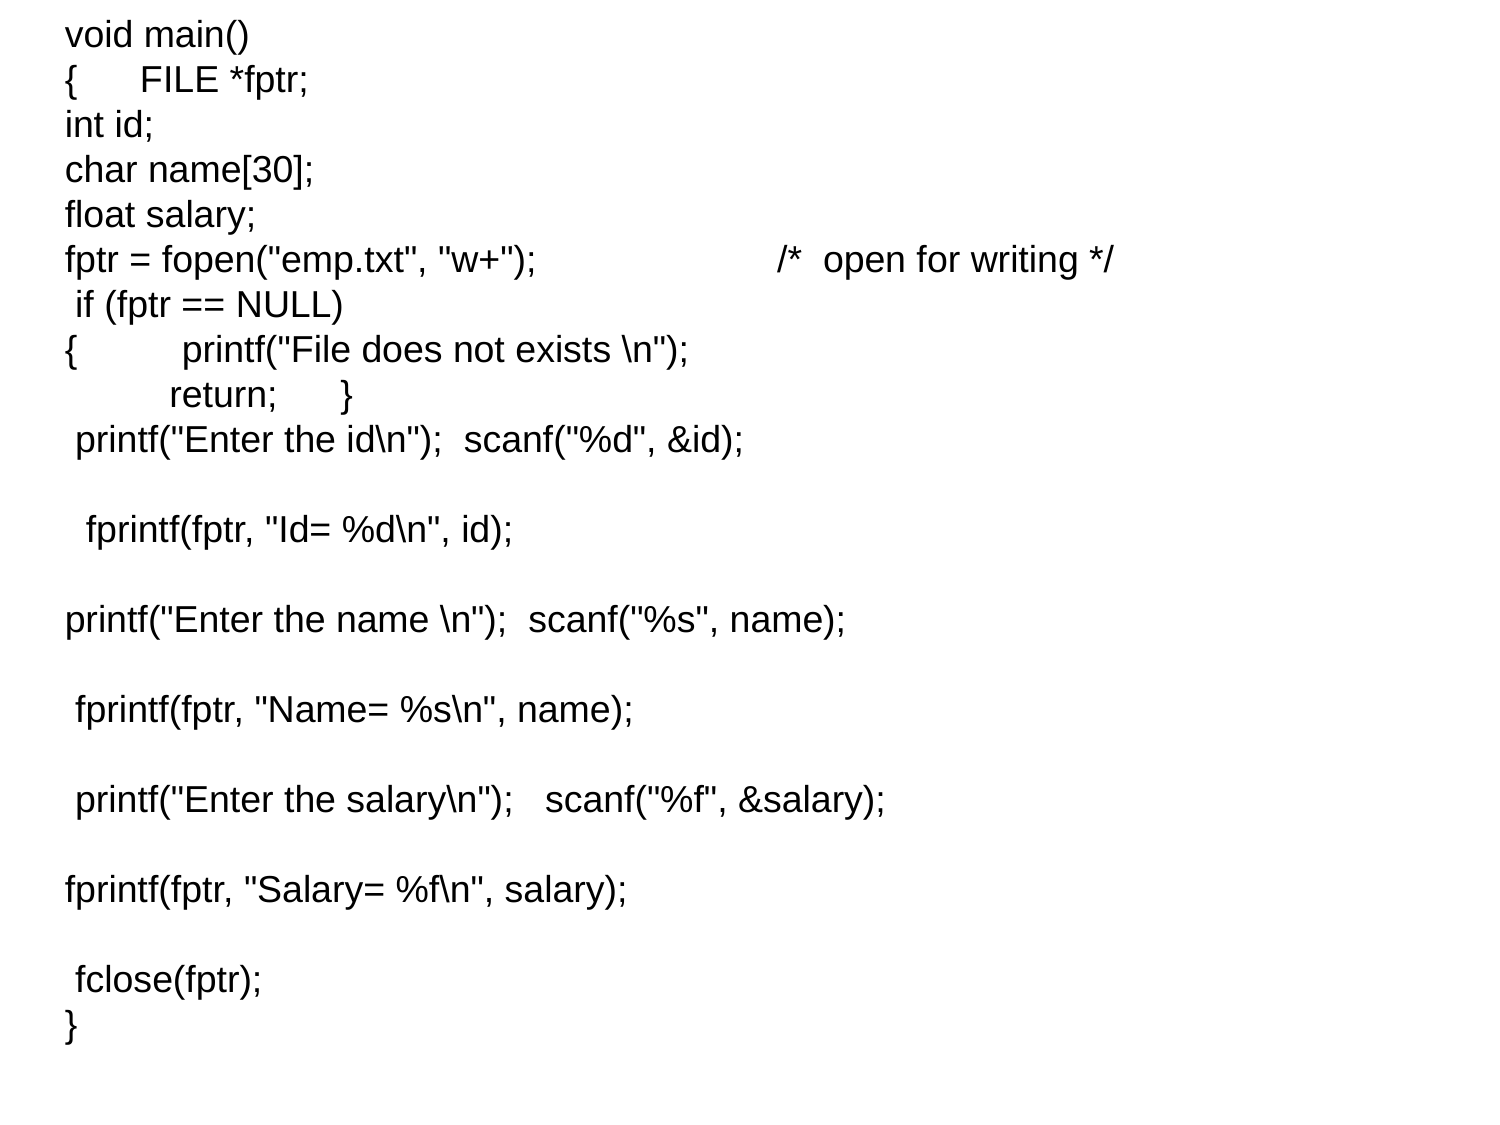

void main()
{      FILE *fptr;
int id;
char name[30];
float salary;
fptr = fopen("emp.txt", "w+");                       /*  open for writing */
 if (fptr == NULL)
{          printf("File does not exists \n");
          return;      }
 printf("Enter the id\n");  scanf("%d", &id);
  fprintf(fptr, "Id= %d\n", id);
printf("Enter the name \n");  scanf("%s", name);
 fprintf(fptr, "Name= %s\n", name);
 printf("Enter the salary\n");   scanf("%f", &salary);
fprintf(fptr, "Salary= %f\n", salary);
 fclose(fptr);
}